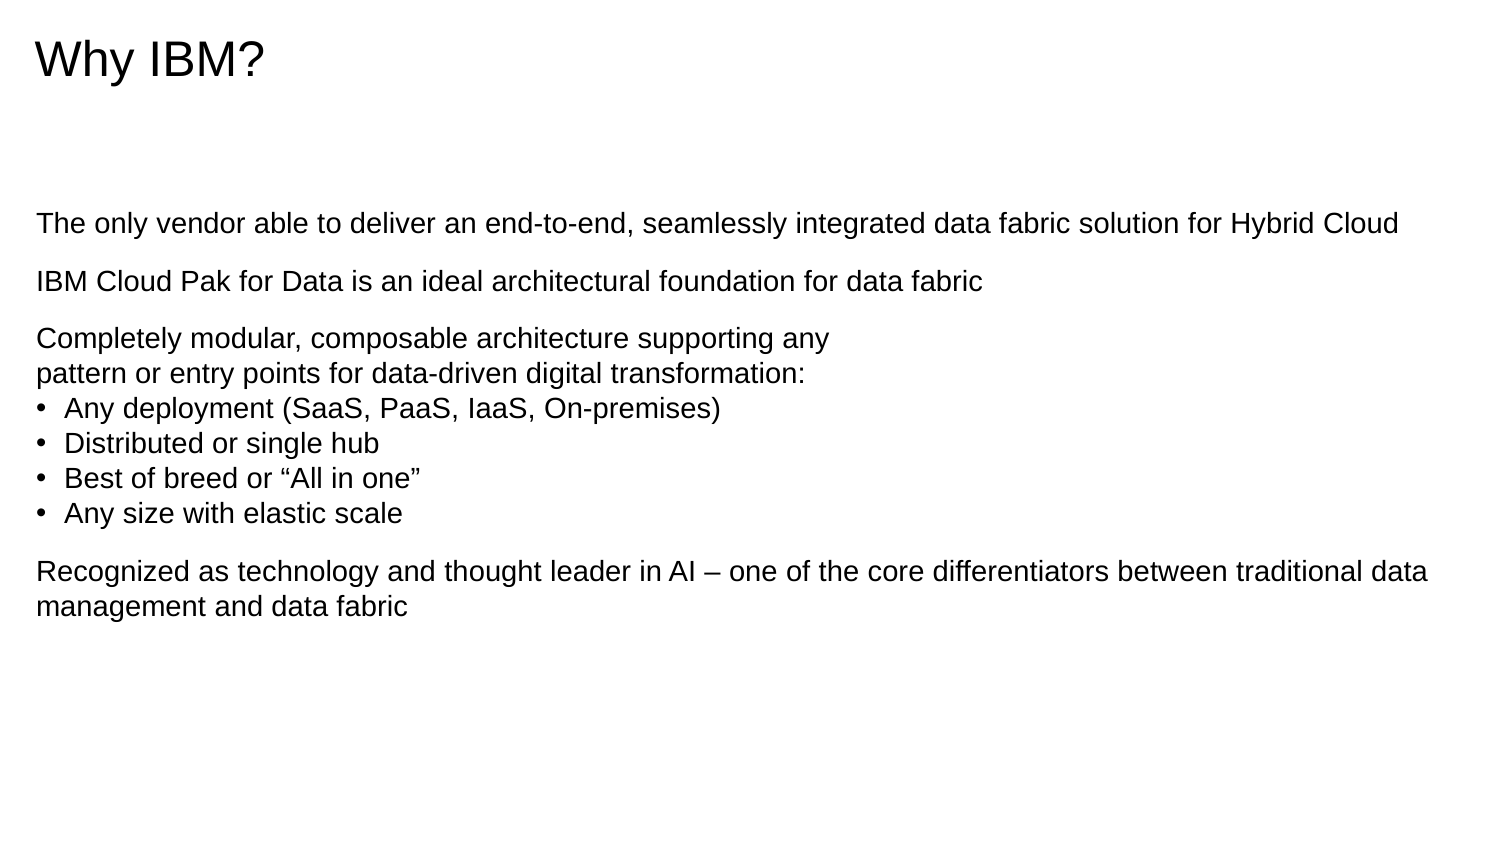

# Why IBM?
The only vendor able to deliver an end-to-end, seamlessly integrated data fabric solution for Hybrid Cloud
IBM Cloud Pak for Data is an ideal architectural foundation for data fabric
Completely modular, composable architecture supporting any
pattern or entry points for data-driven digital transformation:
Any deployment (SaaS, PaaS, IaaS, On-premises)
Distributed or single hub
Best of breed or “All in one”
Any size with elastic scale
Recognized as technology and thought leader in AI – one of the core differentiators between traditional data management and data fabric